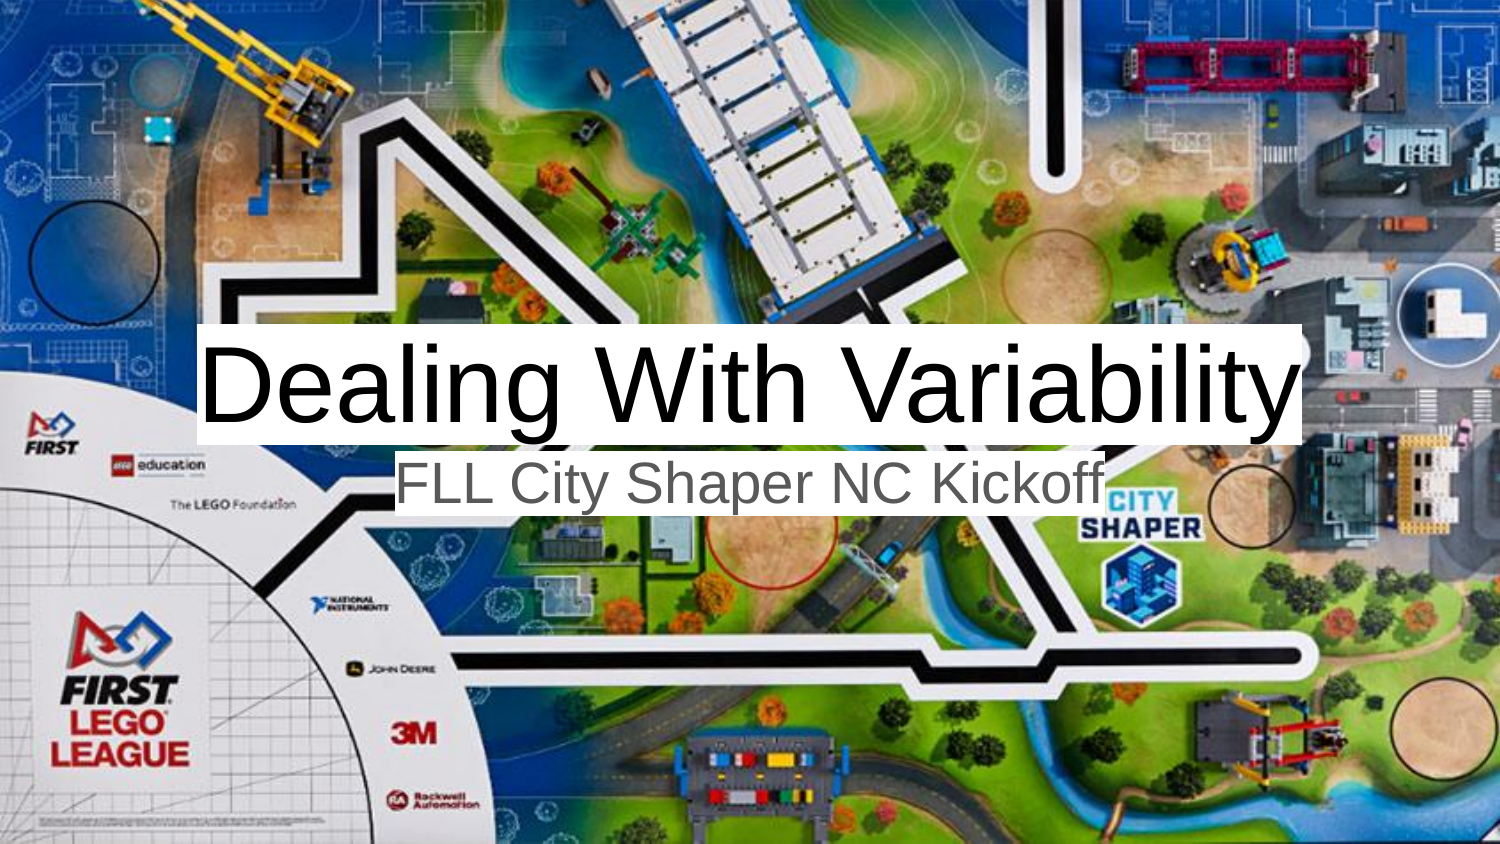

# Dealing With Variability
FLL City Shaper NC Kickoff